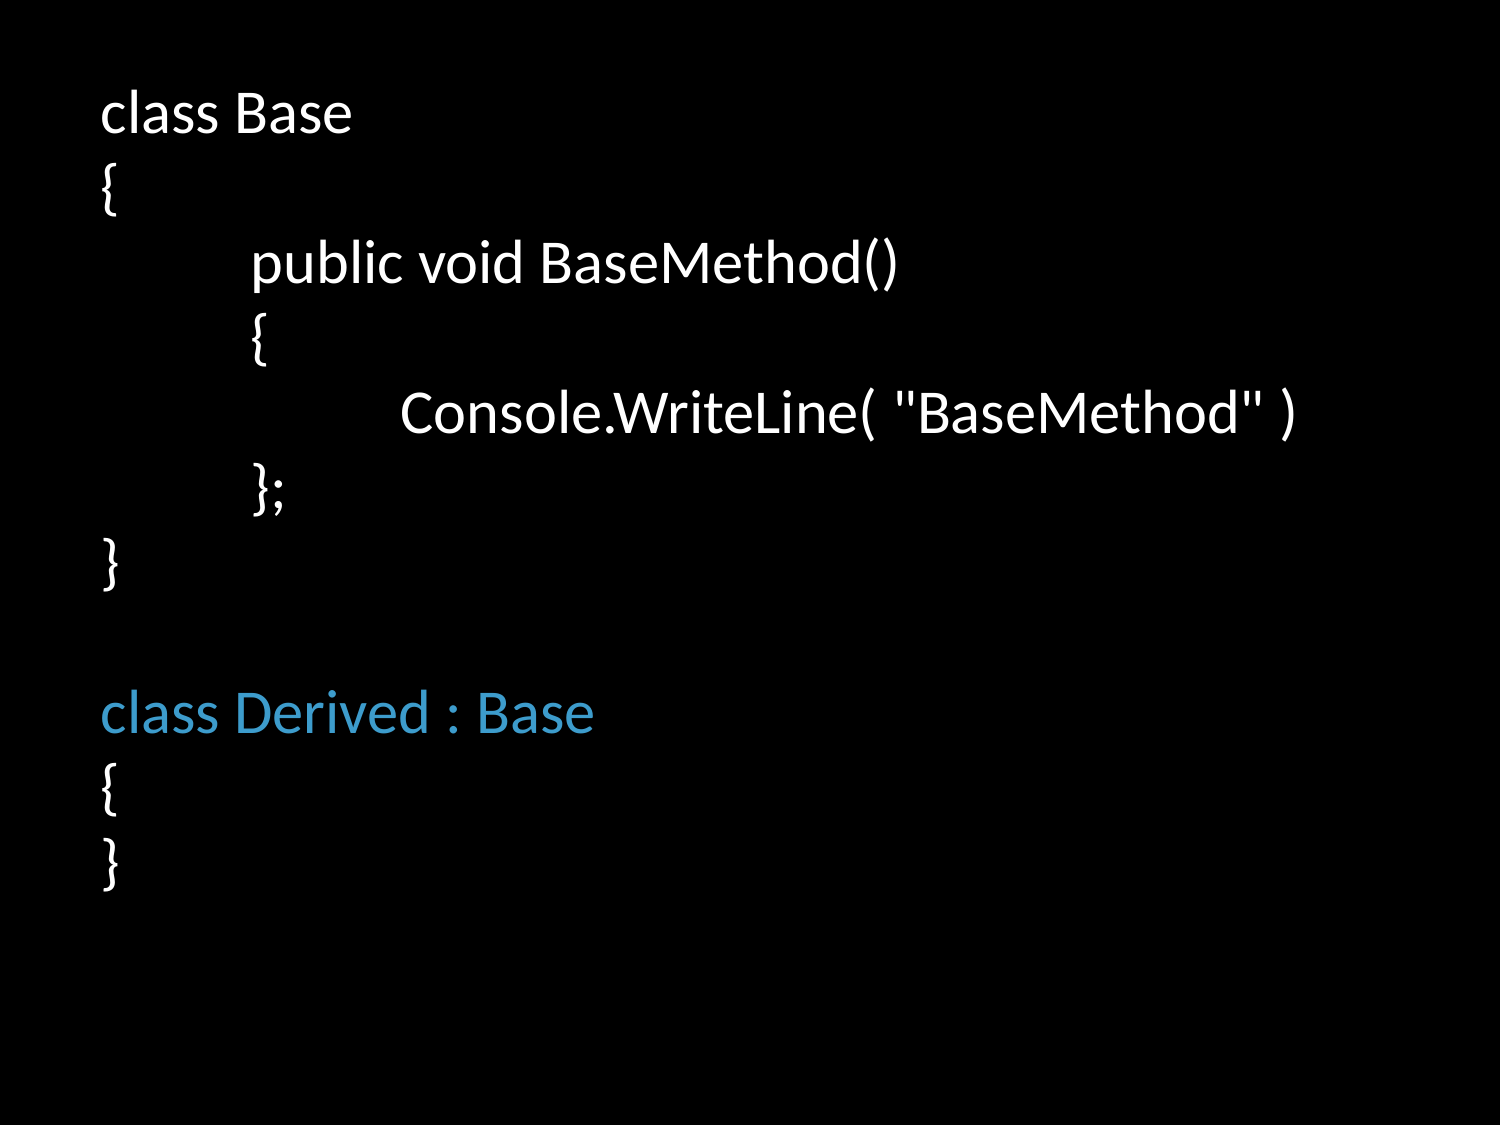

class Base
{
	public void BaseMethod()
	{
		Console.WriteLine( "BaseMethod" )
	};
}

class Derived : Base
{
}